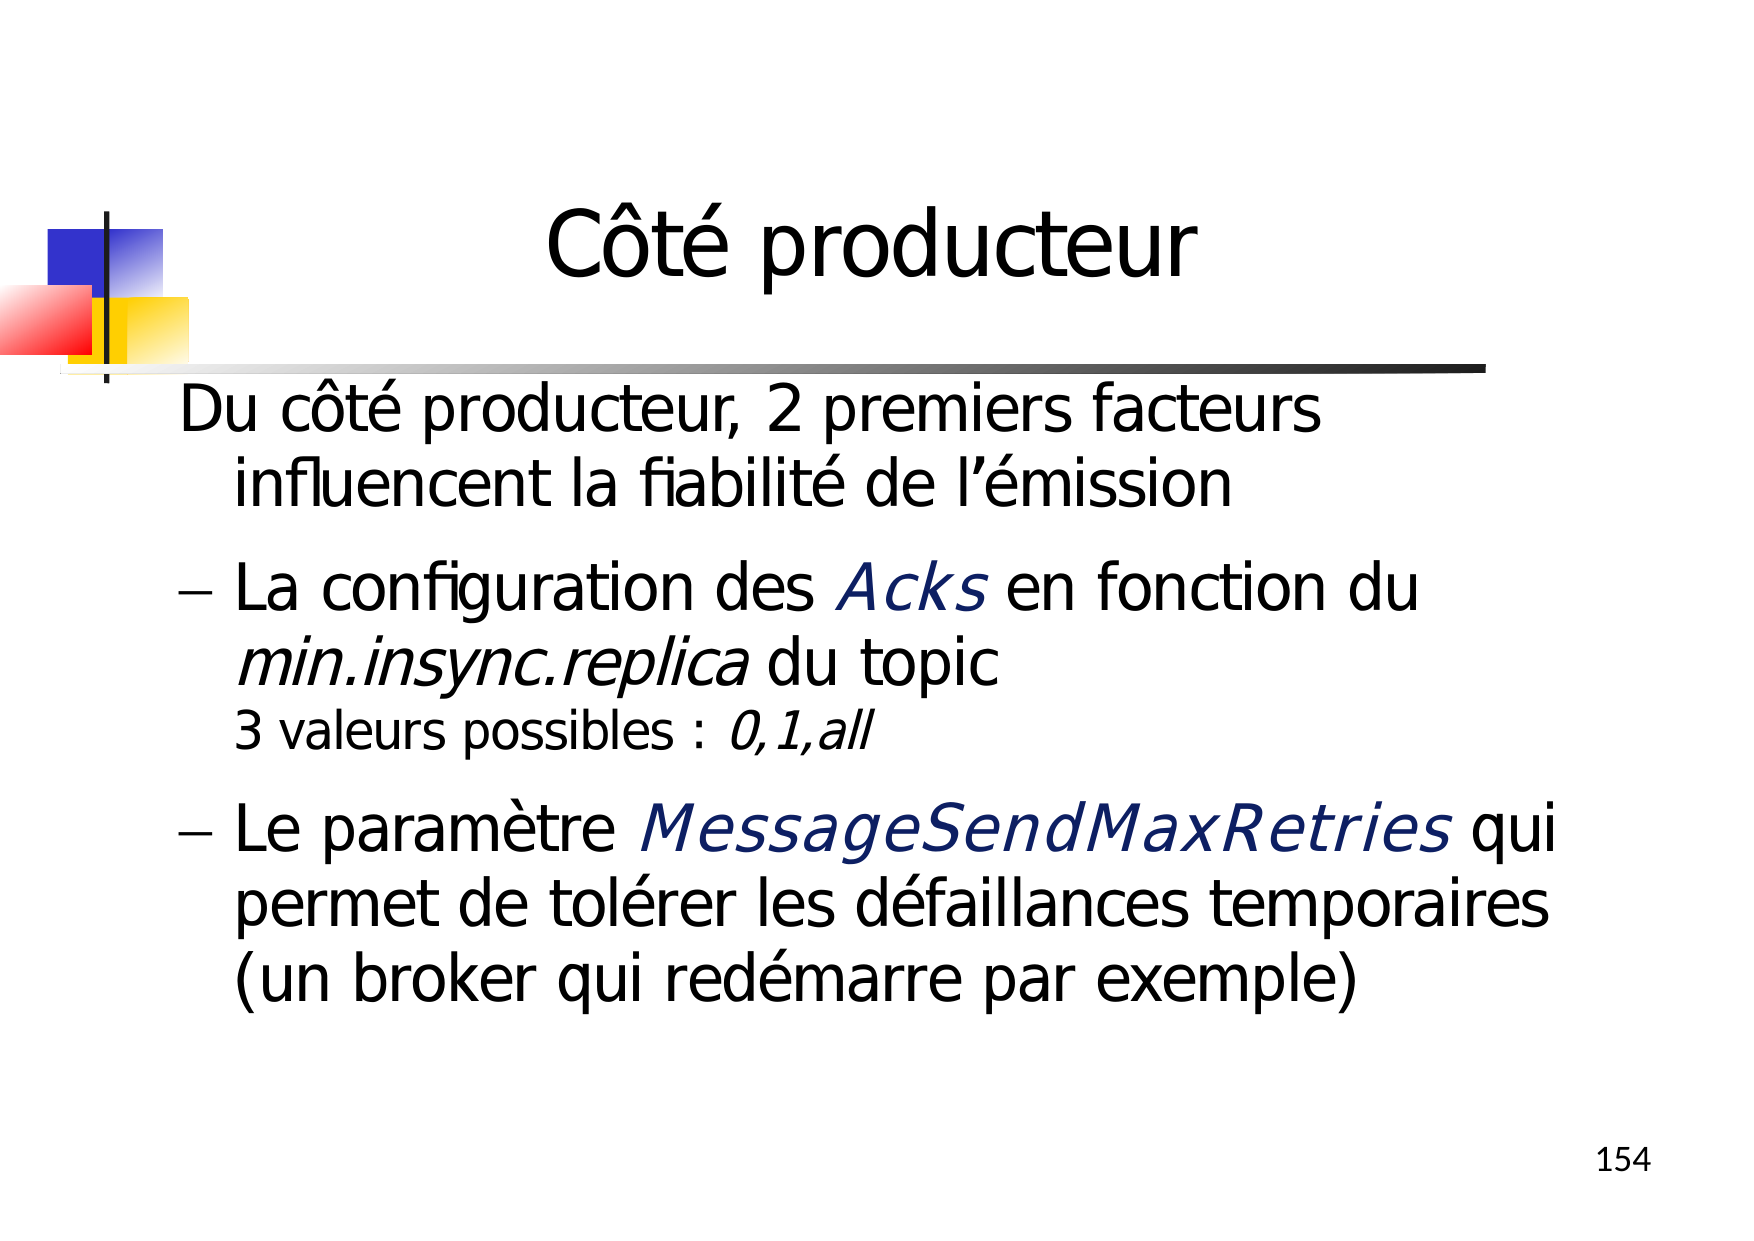

Côté producteur
Du côté producteur, 2 premiers facteurs influencent la fiabilité de l’émission
La configuration des Acks en fonction du min.insync.replica du topic
3 valeurs possibles : 0,1,all
Le paramètre MessageSendMaxRetries qui permet de tolérer les défaillances temporaires (un broker qui redémarre par exemple)